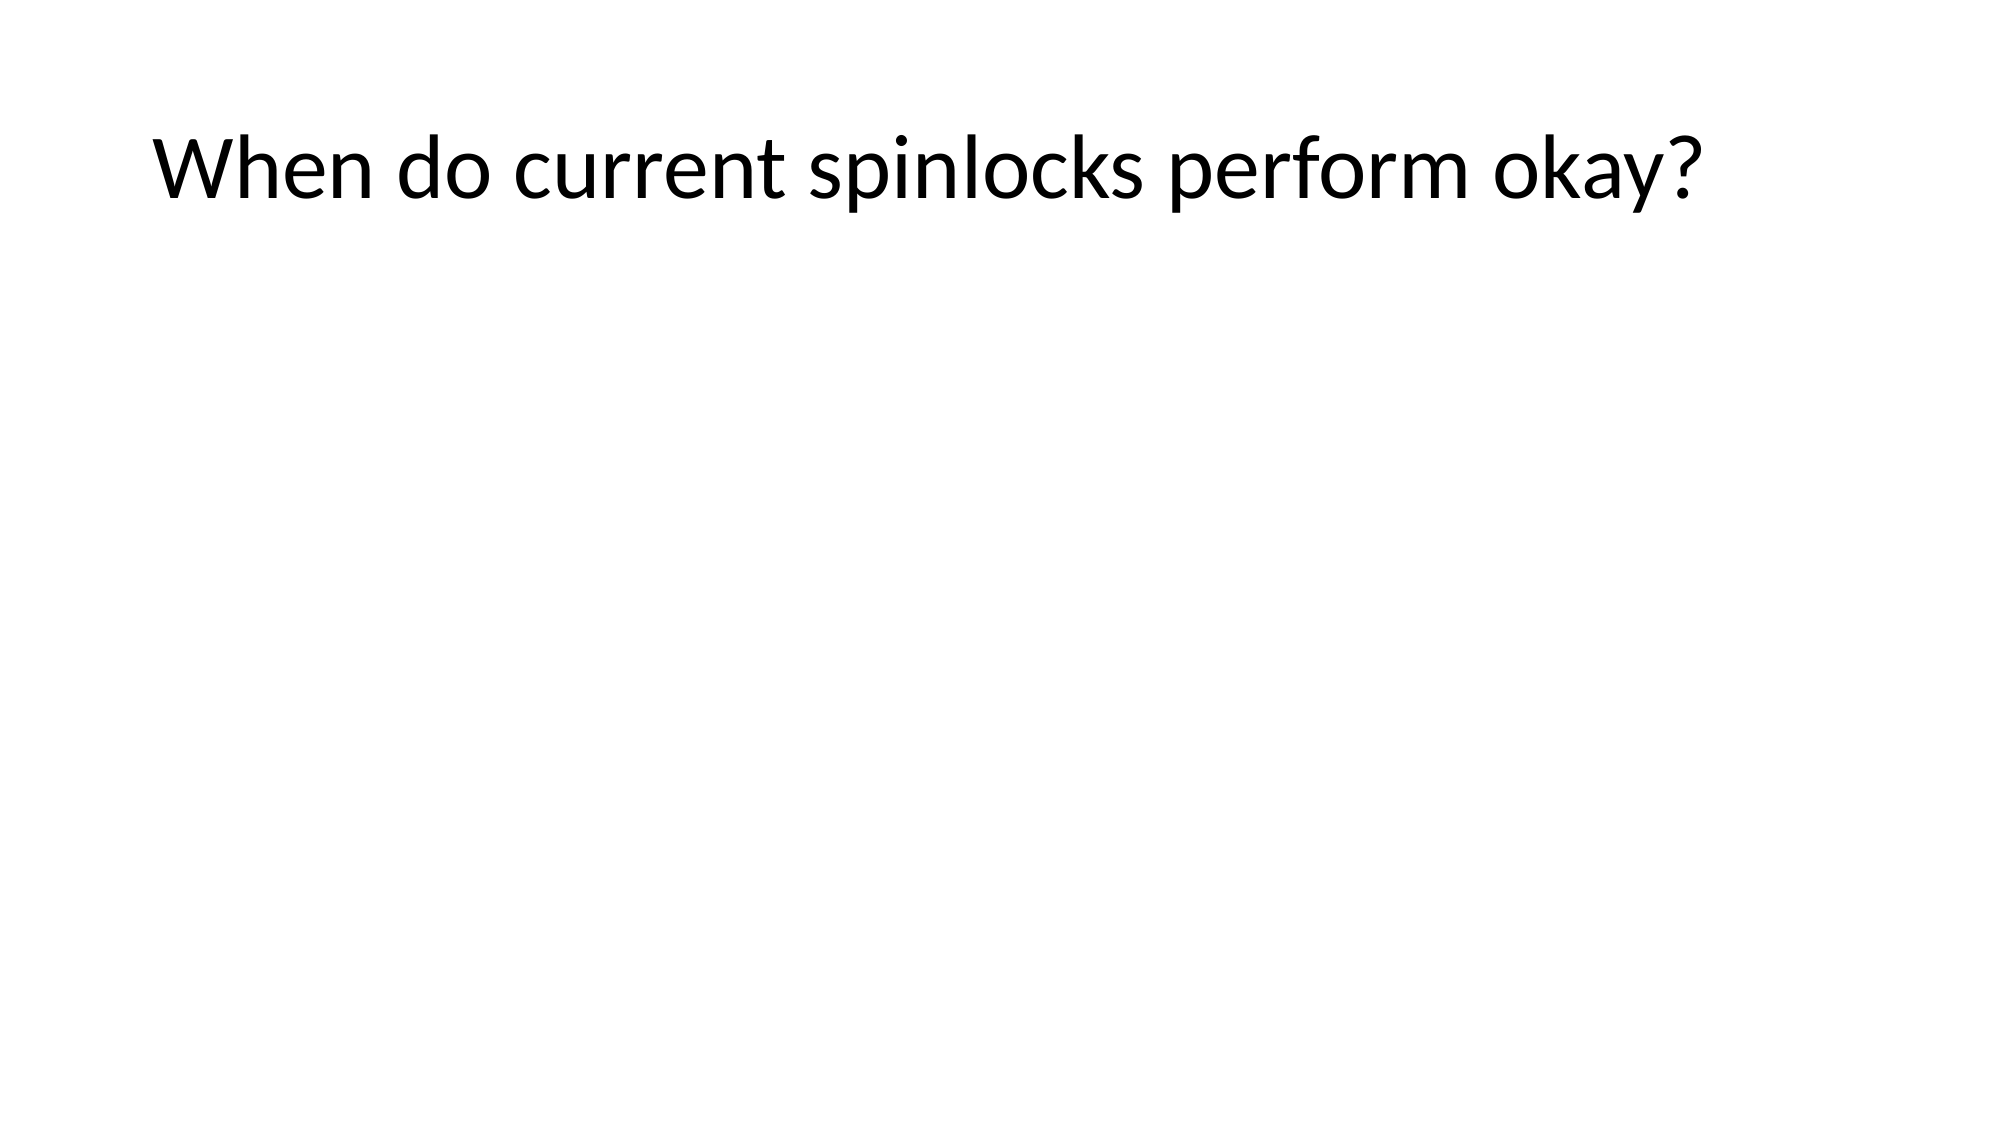

# When do current spinlocks perform okay?